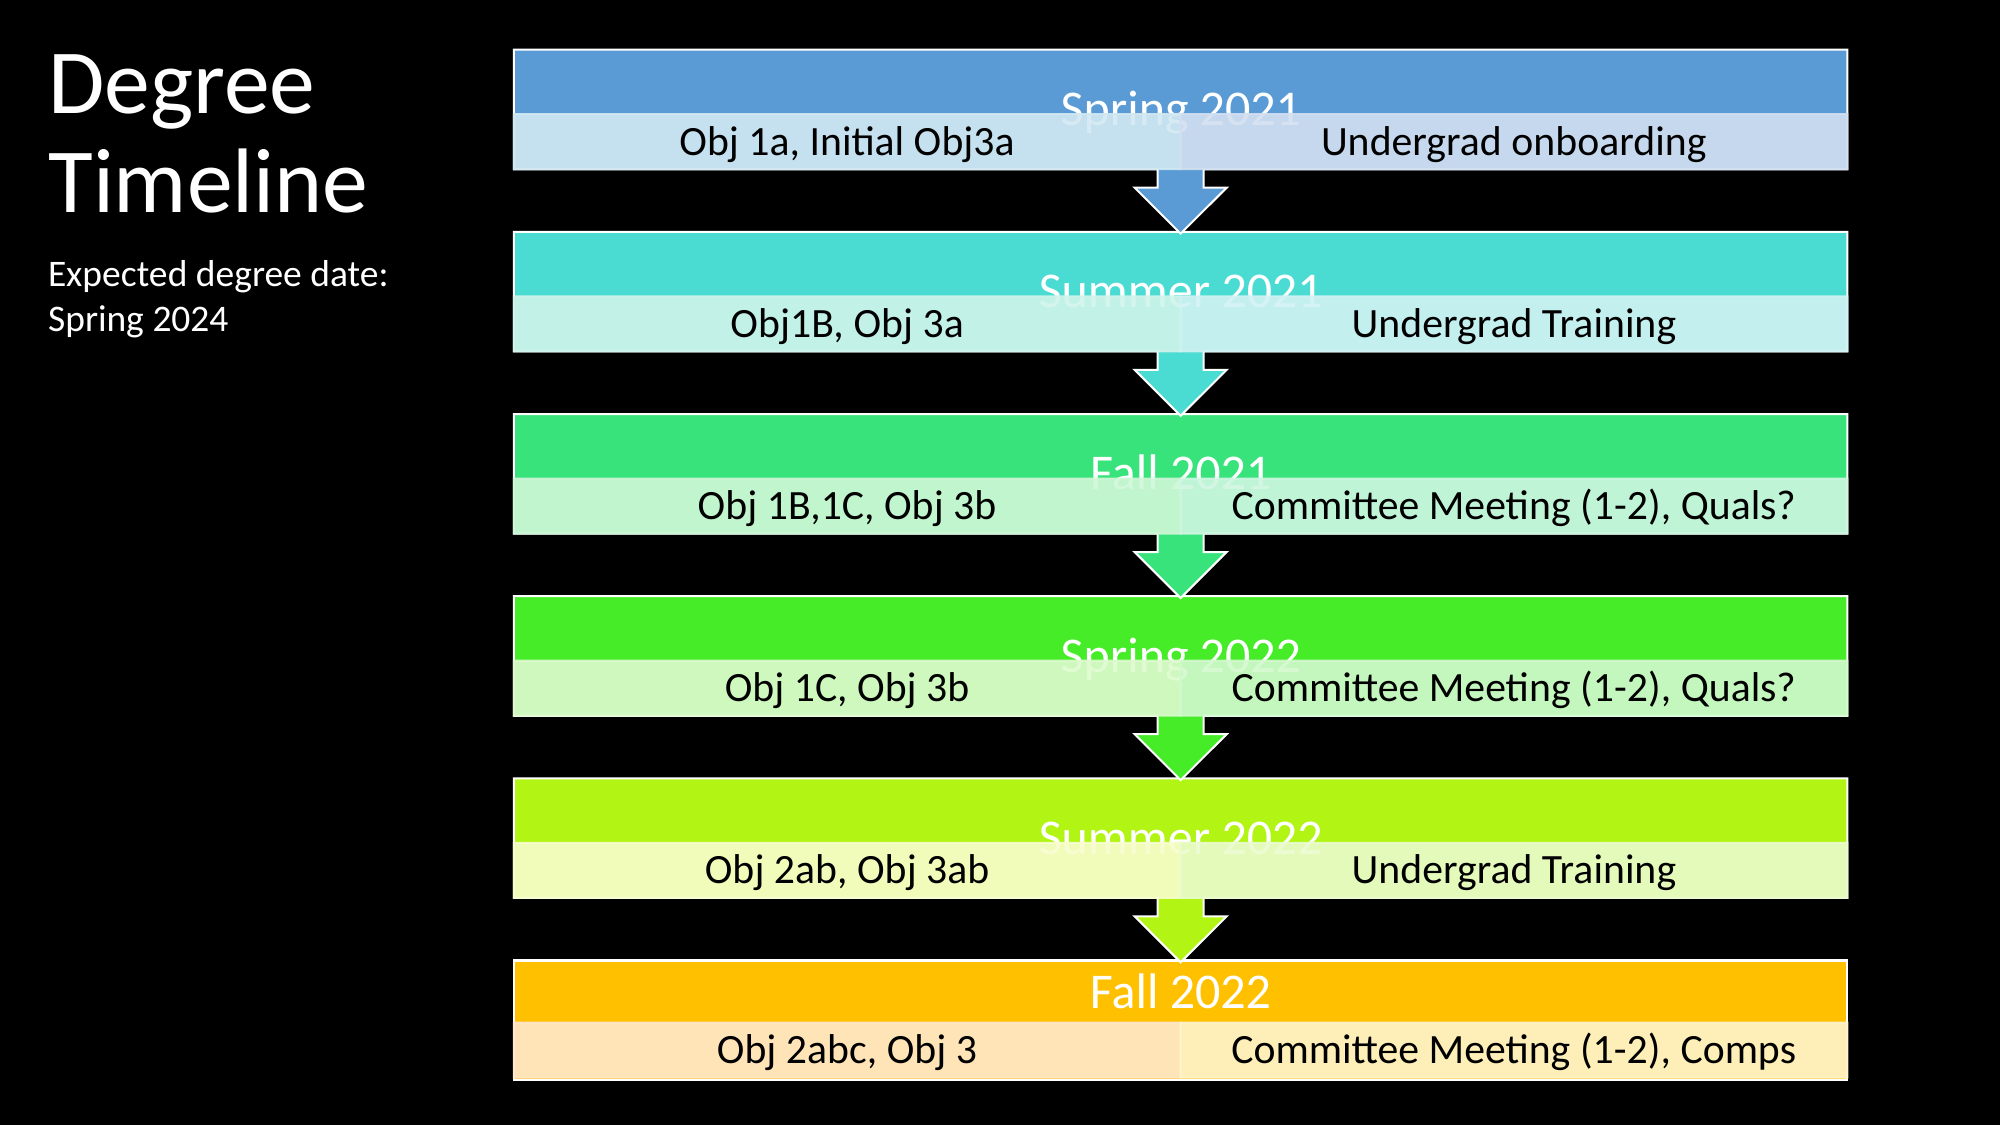

# Degree Timeline
Fall 2022
Obj 2abc, Obj 3
Committee Meeting (1-2), Comps
Summer 2022
Obj 2ab, Obj 3ab
Undergrad Training
Spring 2022
Obj 1C, Obj 3b
Committee Meeting (1-2), Quals?
Fall 2021
Obj 1B,1C, Obj 3b
Committee Meeting (1-2), Quals?
Summer 2021
Obj1B, Obj 3a
Undergrad Training
Spring 2021
Obj 1a, Initial Obj3a
Undergrad onboarding
Expected degree date: Spring 2024